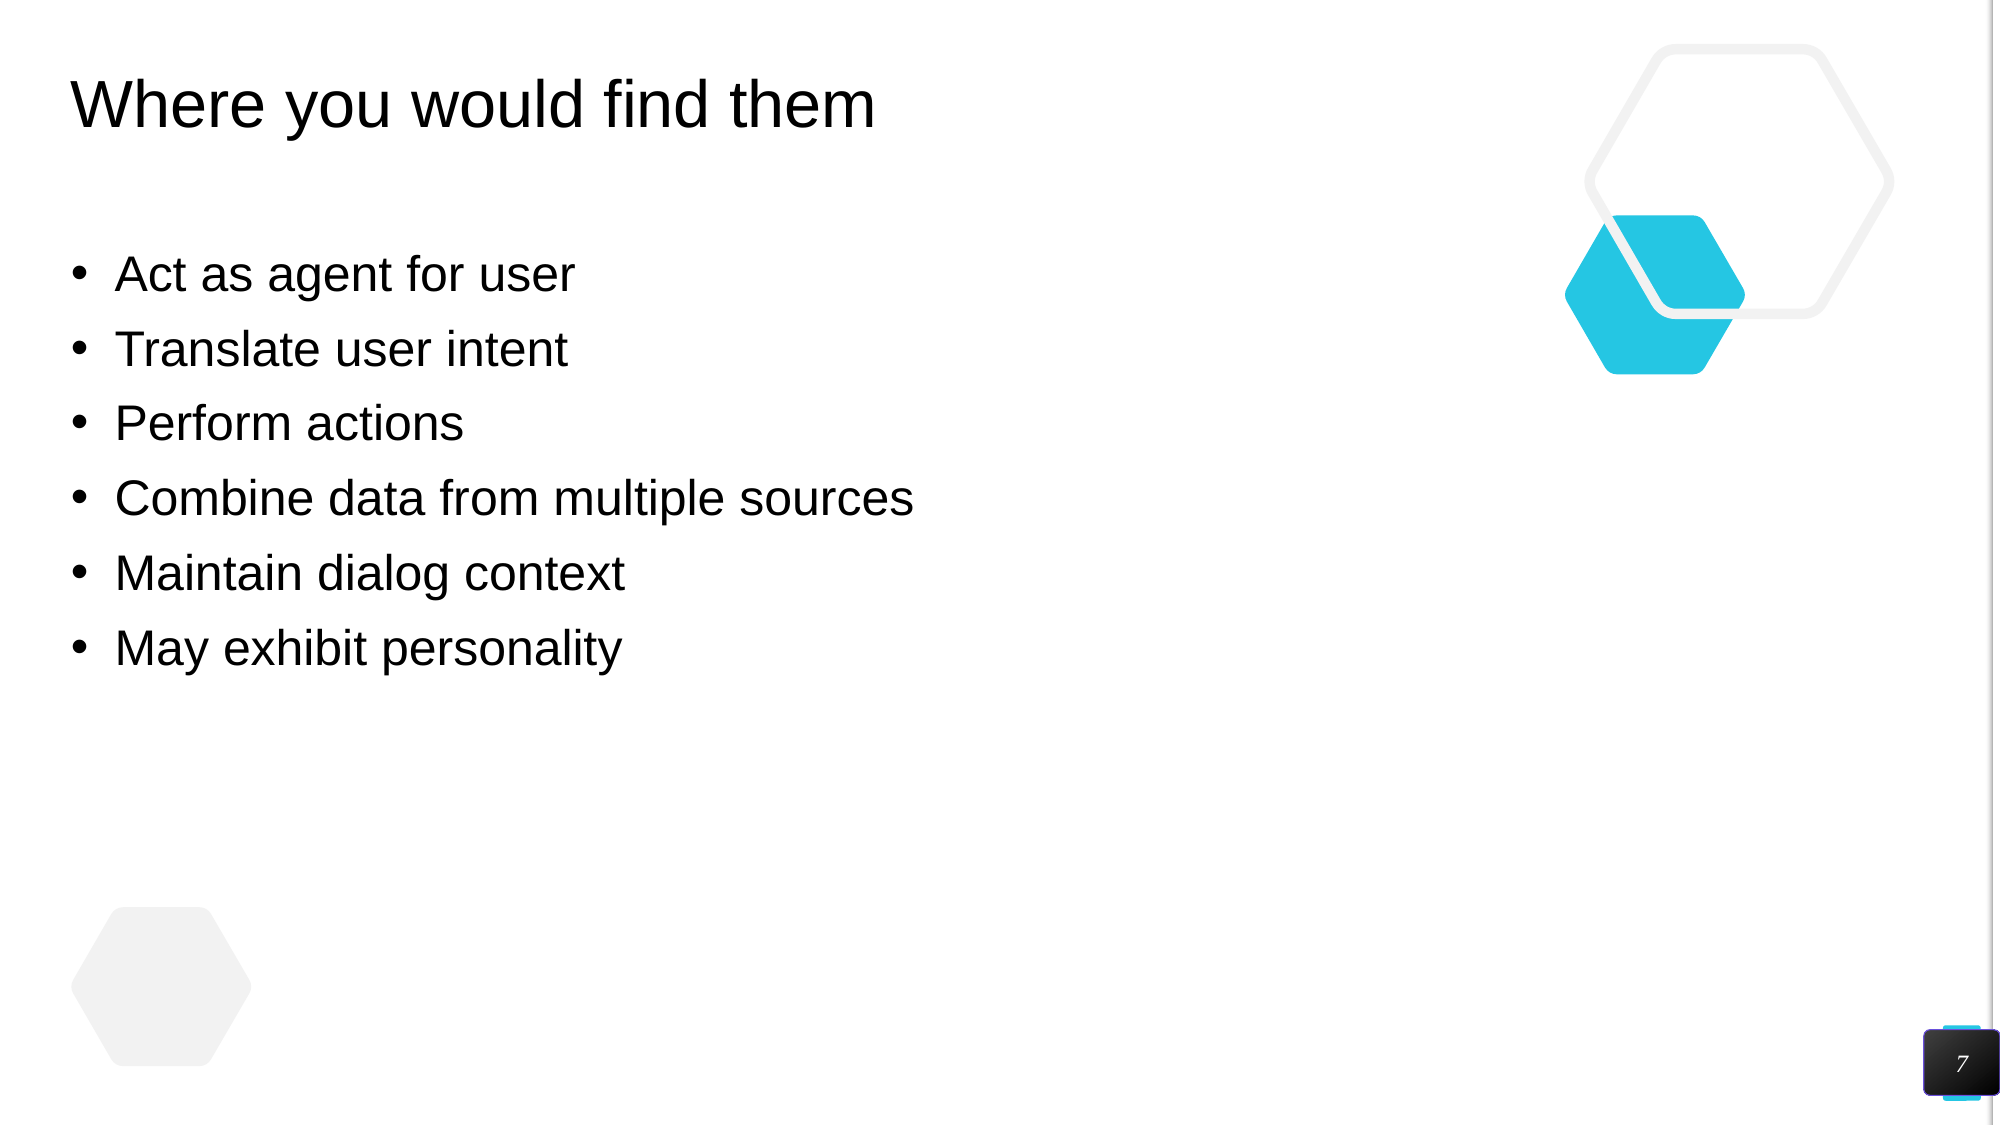

# Where you would find them
Act as agent for user
Translate user intent
Perform actions
Combine data from multiple sources
Maintain dialog context
May exhibit personality

7